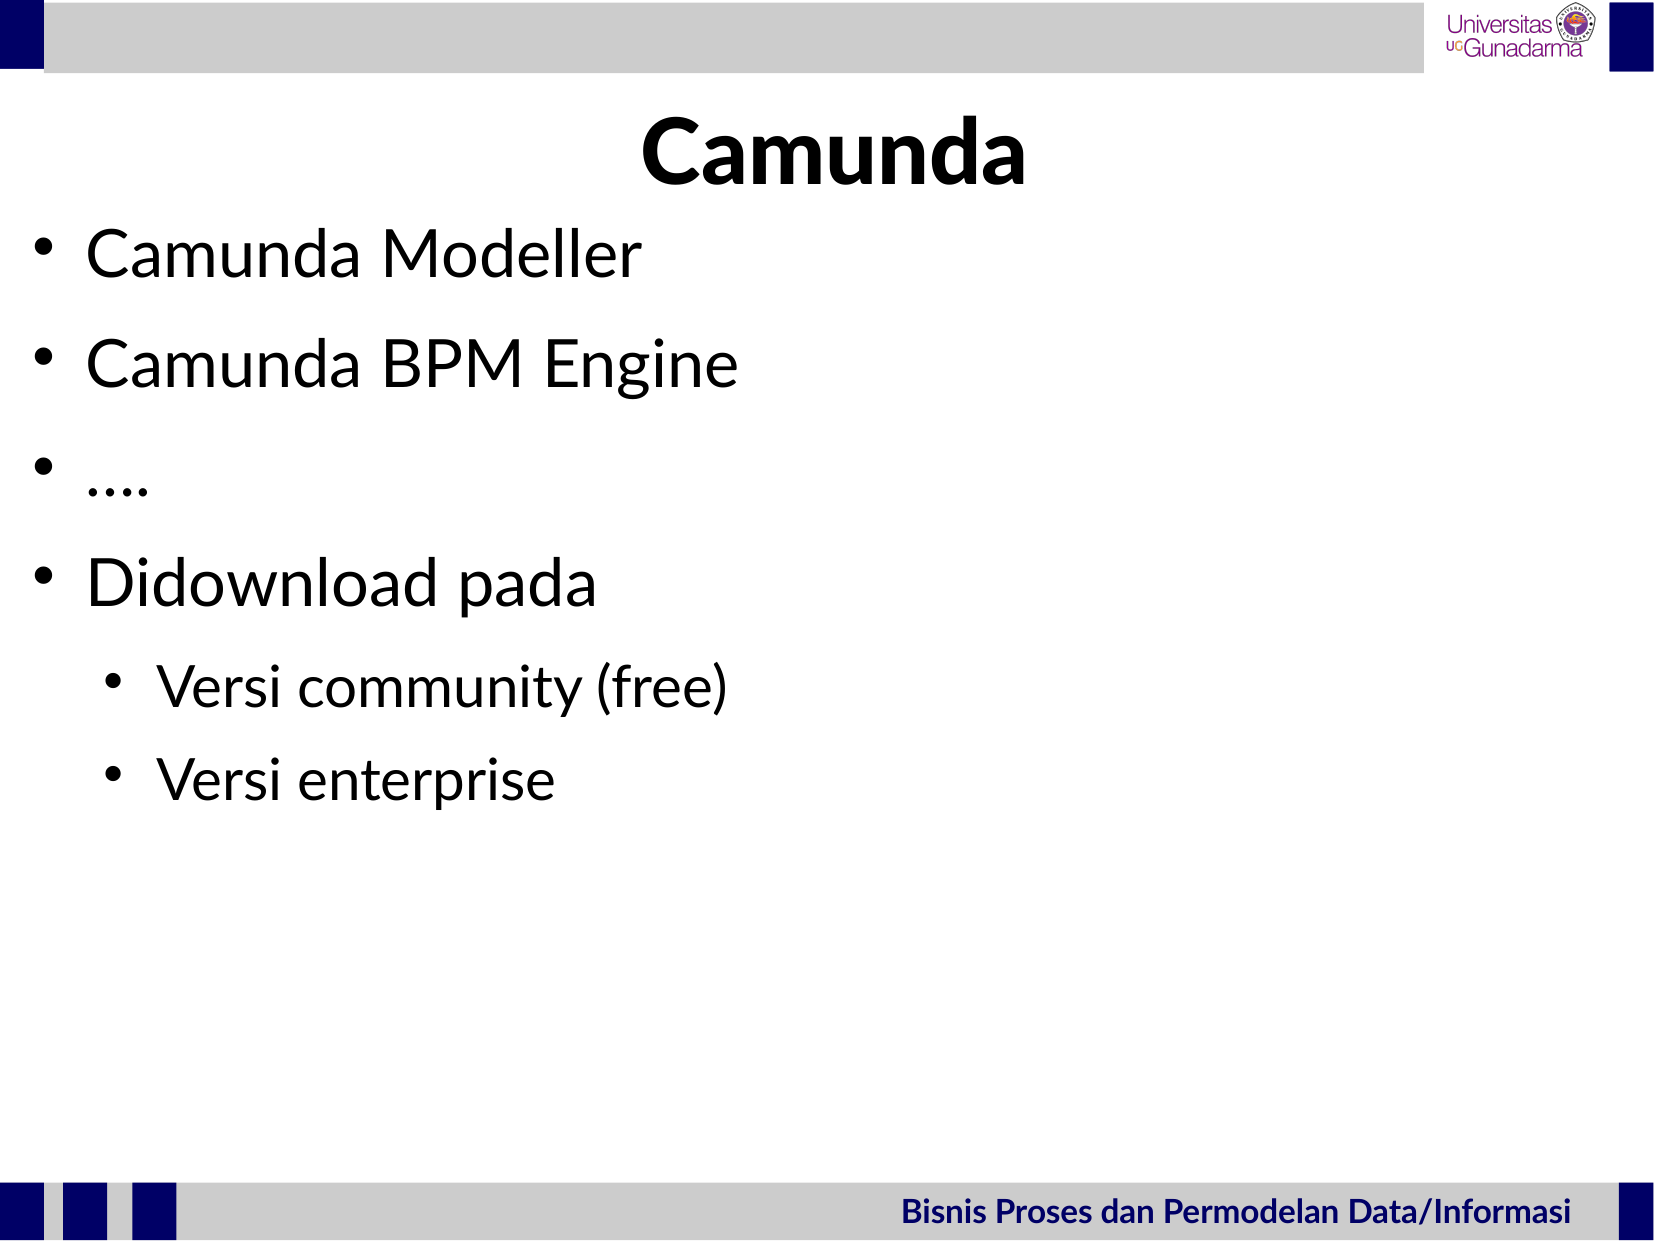

Camunda
Camunda Modeller
Camunda BPM Engine
….
Didownload pada
Versi community (free)
Versi enterprise